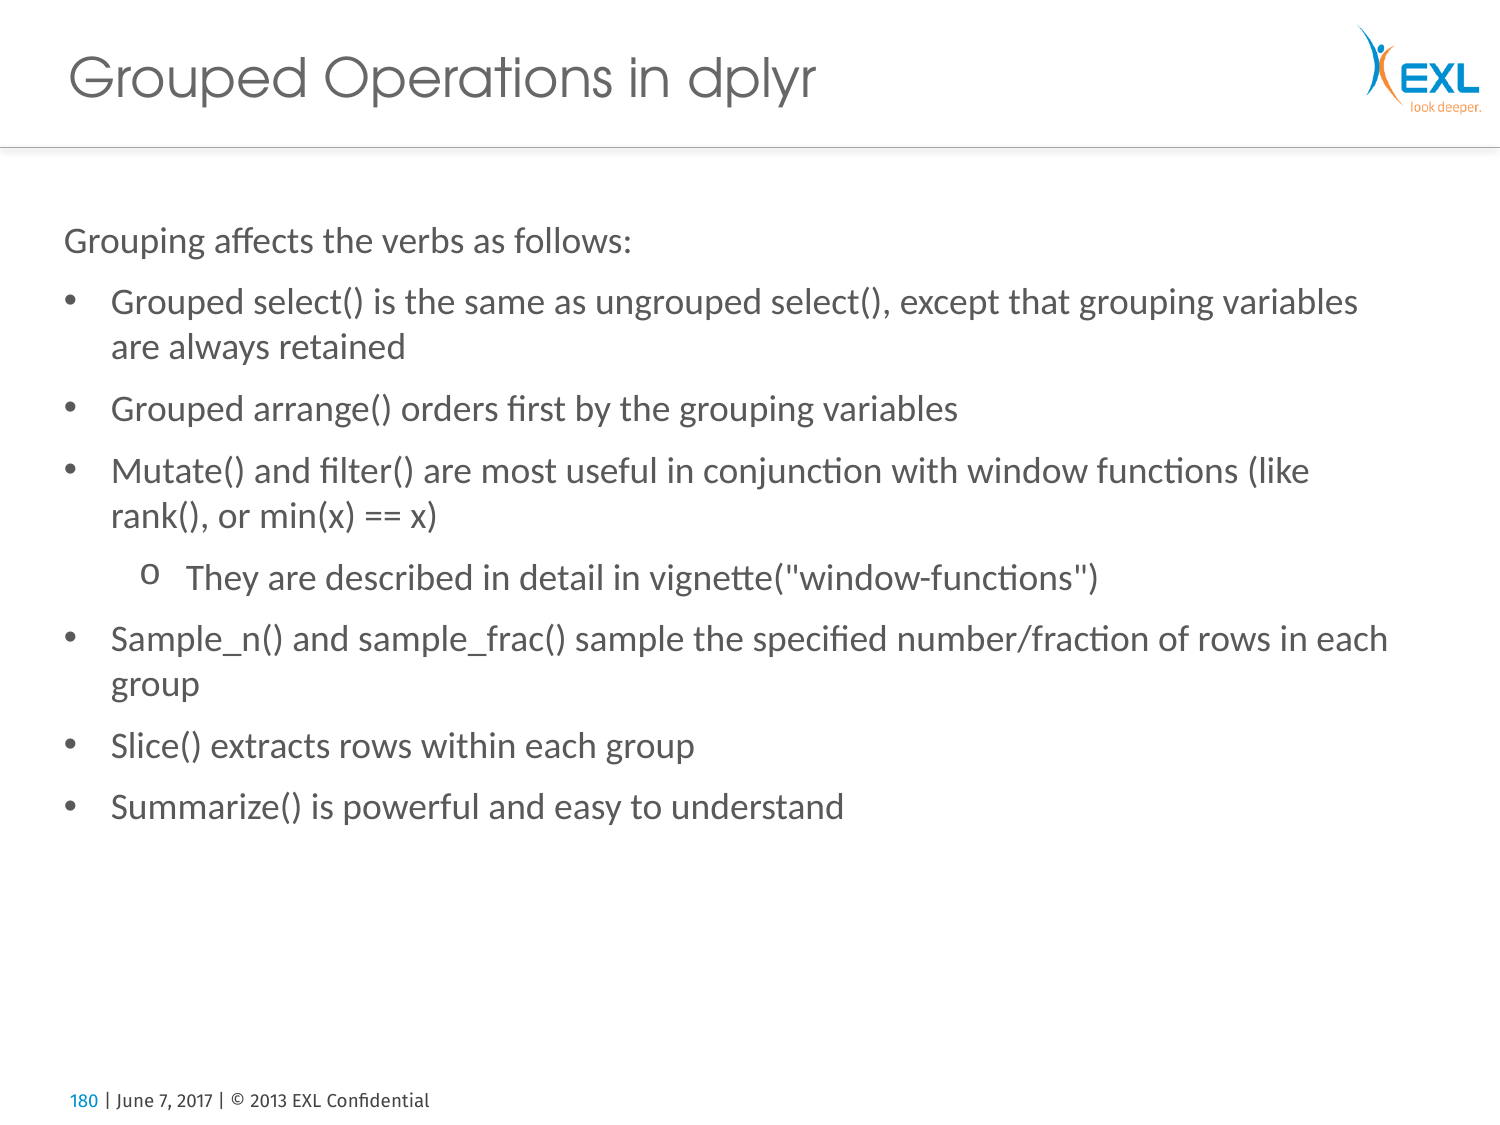

# Grouped Operations in dplyr
Grouping affects the verbs as follows:
Grouped select() is the same as ungrouped select(), except that grouping variables are always retained
Grouped arrange() orders first by the grouping variables
Mutate() and filter() are most useful in conjunction with window functions (like rank(), or min(x) == x)
They are described in detail in vignette("window-functions")
Sample_n() and sample_frac() sample the specified number/fraction of rows in each group
Slice() extracts rows within each group
Summarize() is powerful and easy to understand